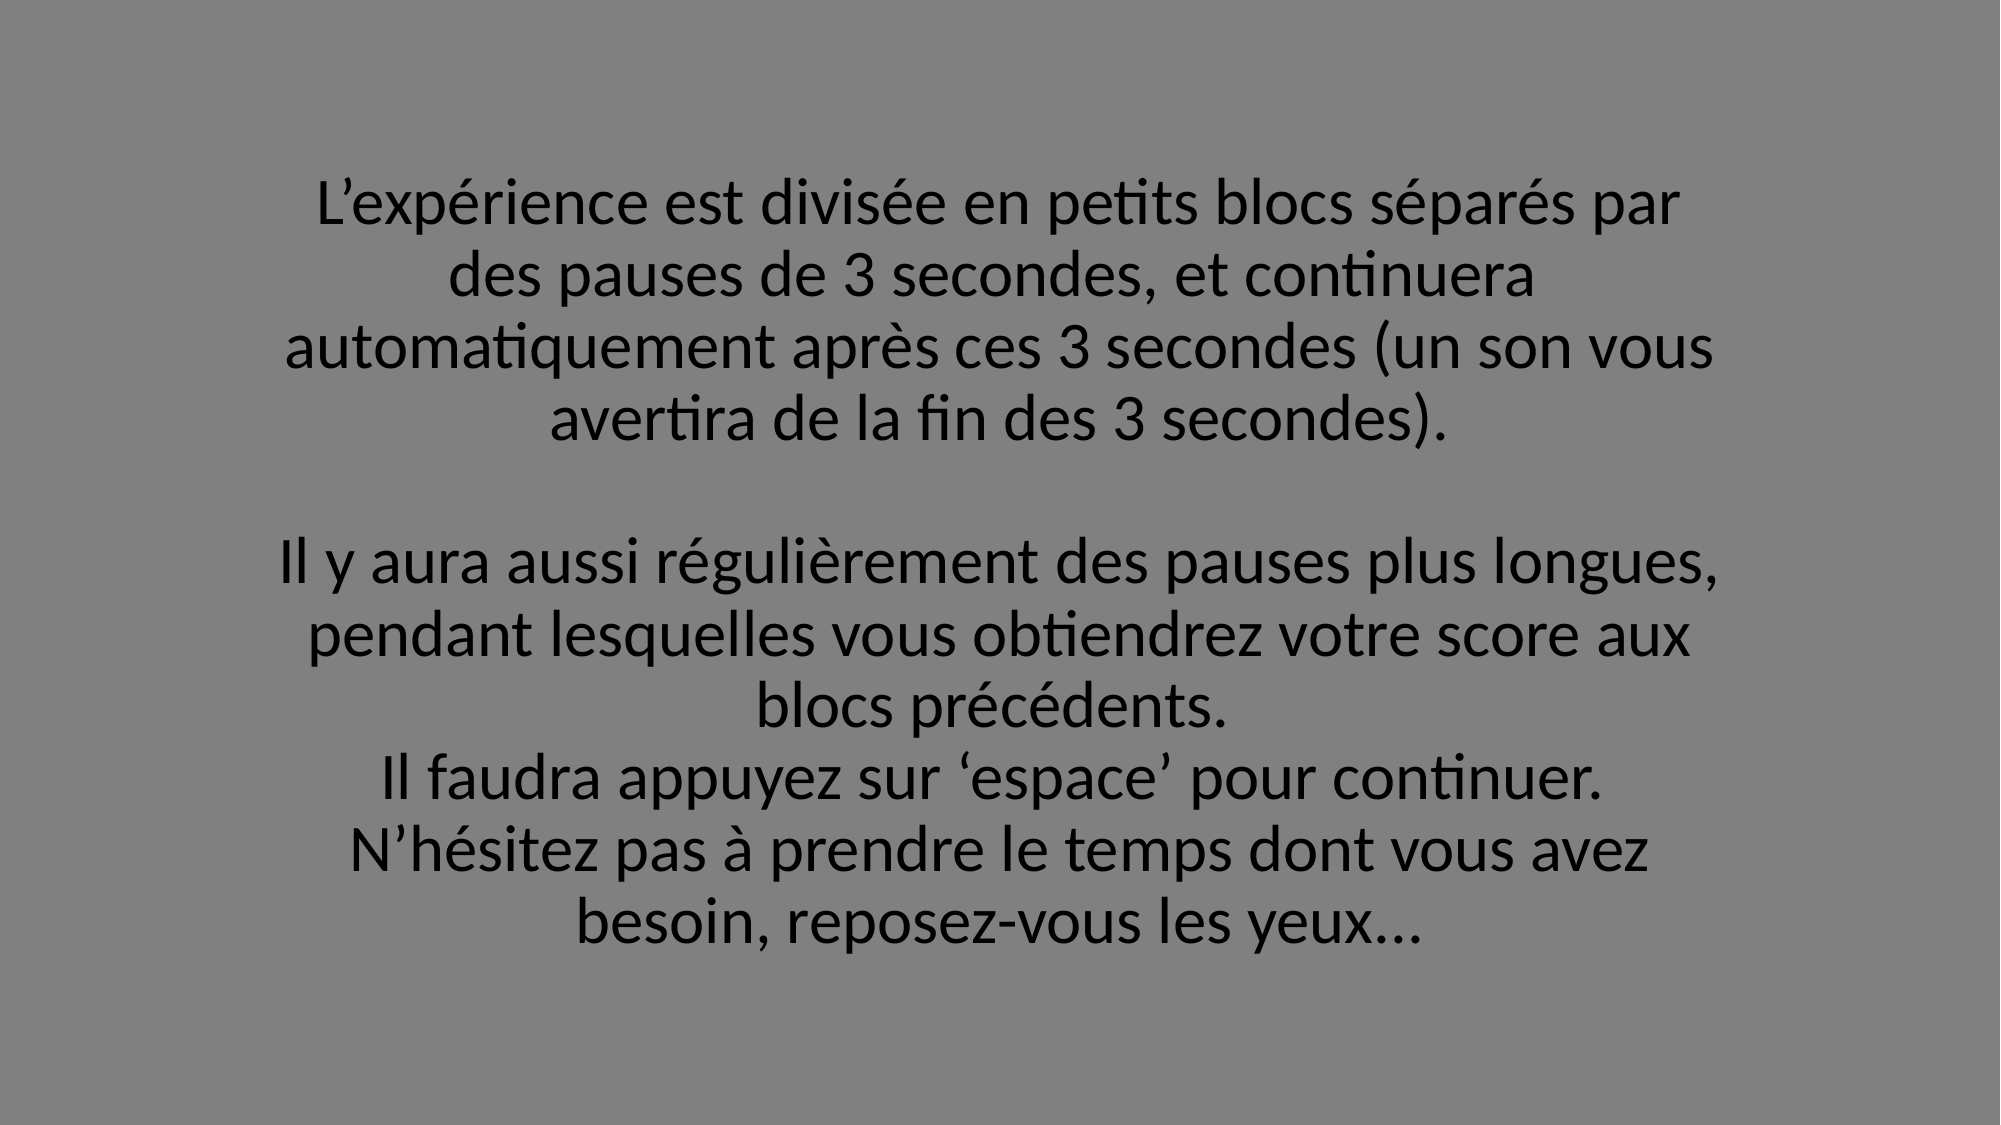

# L’expérience est divisée en petits blocs séparés par des pauses de 3 secondes, et continuera  automatiquement après ces 3 secondes (un son vous avertira de la fin des 3 secondes). Il y aura aussi régulièrement des pauses plus longues, pendant lesquelles vous obtiendrez votre score aux blocs précédents. Il faudra appuyez sur ‘espace’ pour continuer. N’hésitez pas à prendre le temps dont vous avez besoin, reposez-vous les yeux...